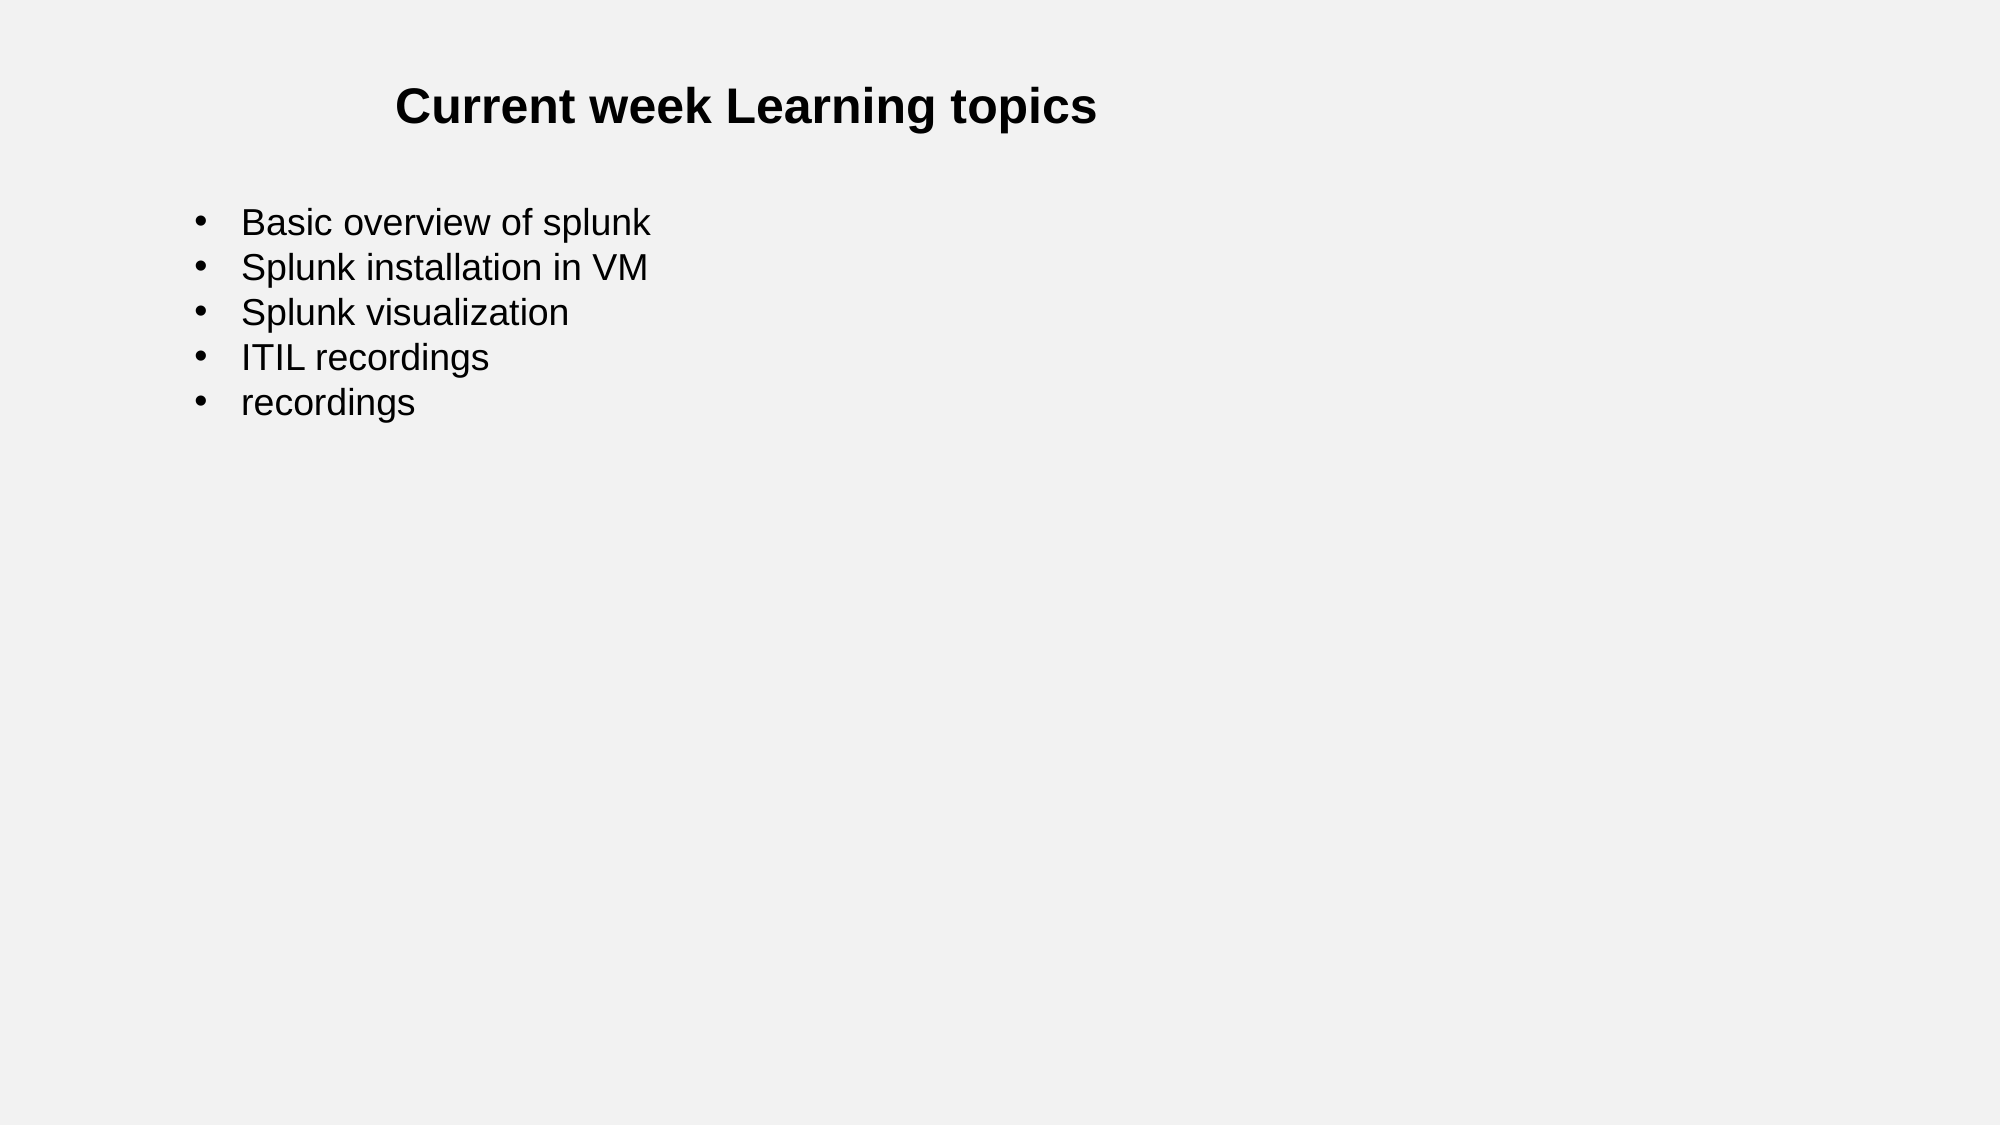

Current week Learning topics

Basic overview of splunk
Splunk installation in VM
Splunk visualization
ITIL recordings
recordings